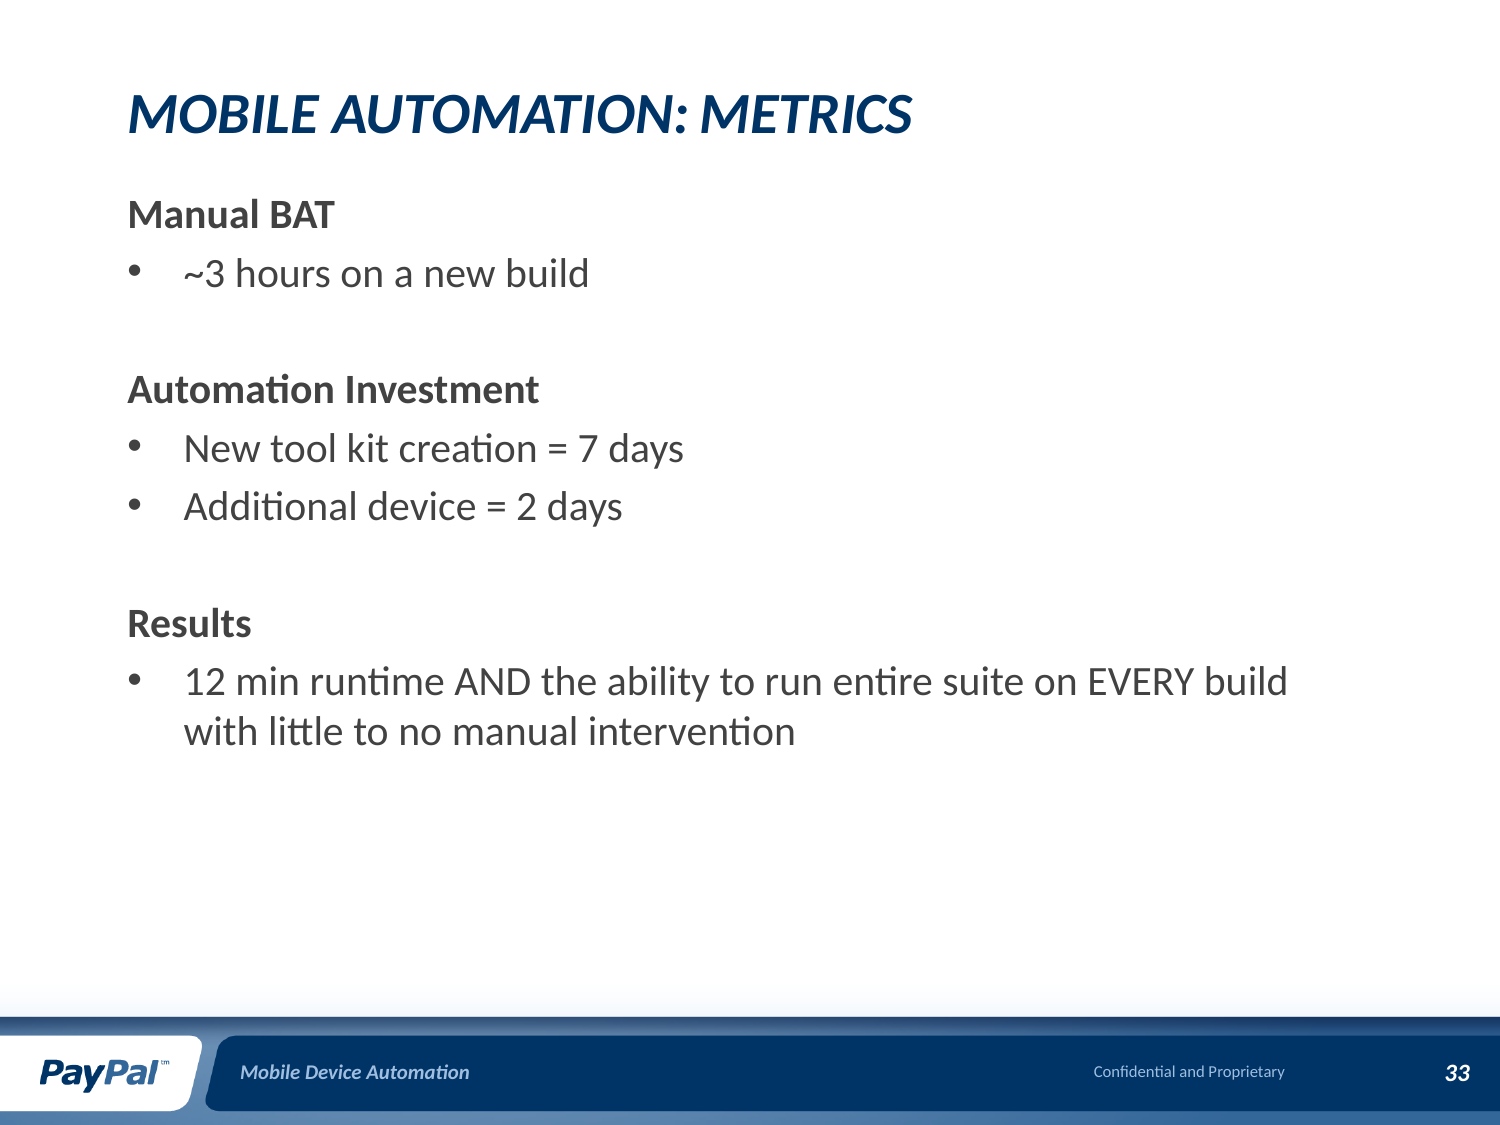

# Mobile Automation: Metrics
Manual BAT
~3 hours on a new build

Automation Investment
New tool kit creation = 7 days
Additional device = 2 days

Results
12 min runtime AND the ability to run entire suite on EVERY build with little to no manual intervention
Mobile Device Automation
33